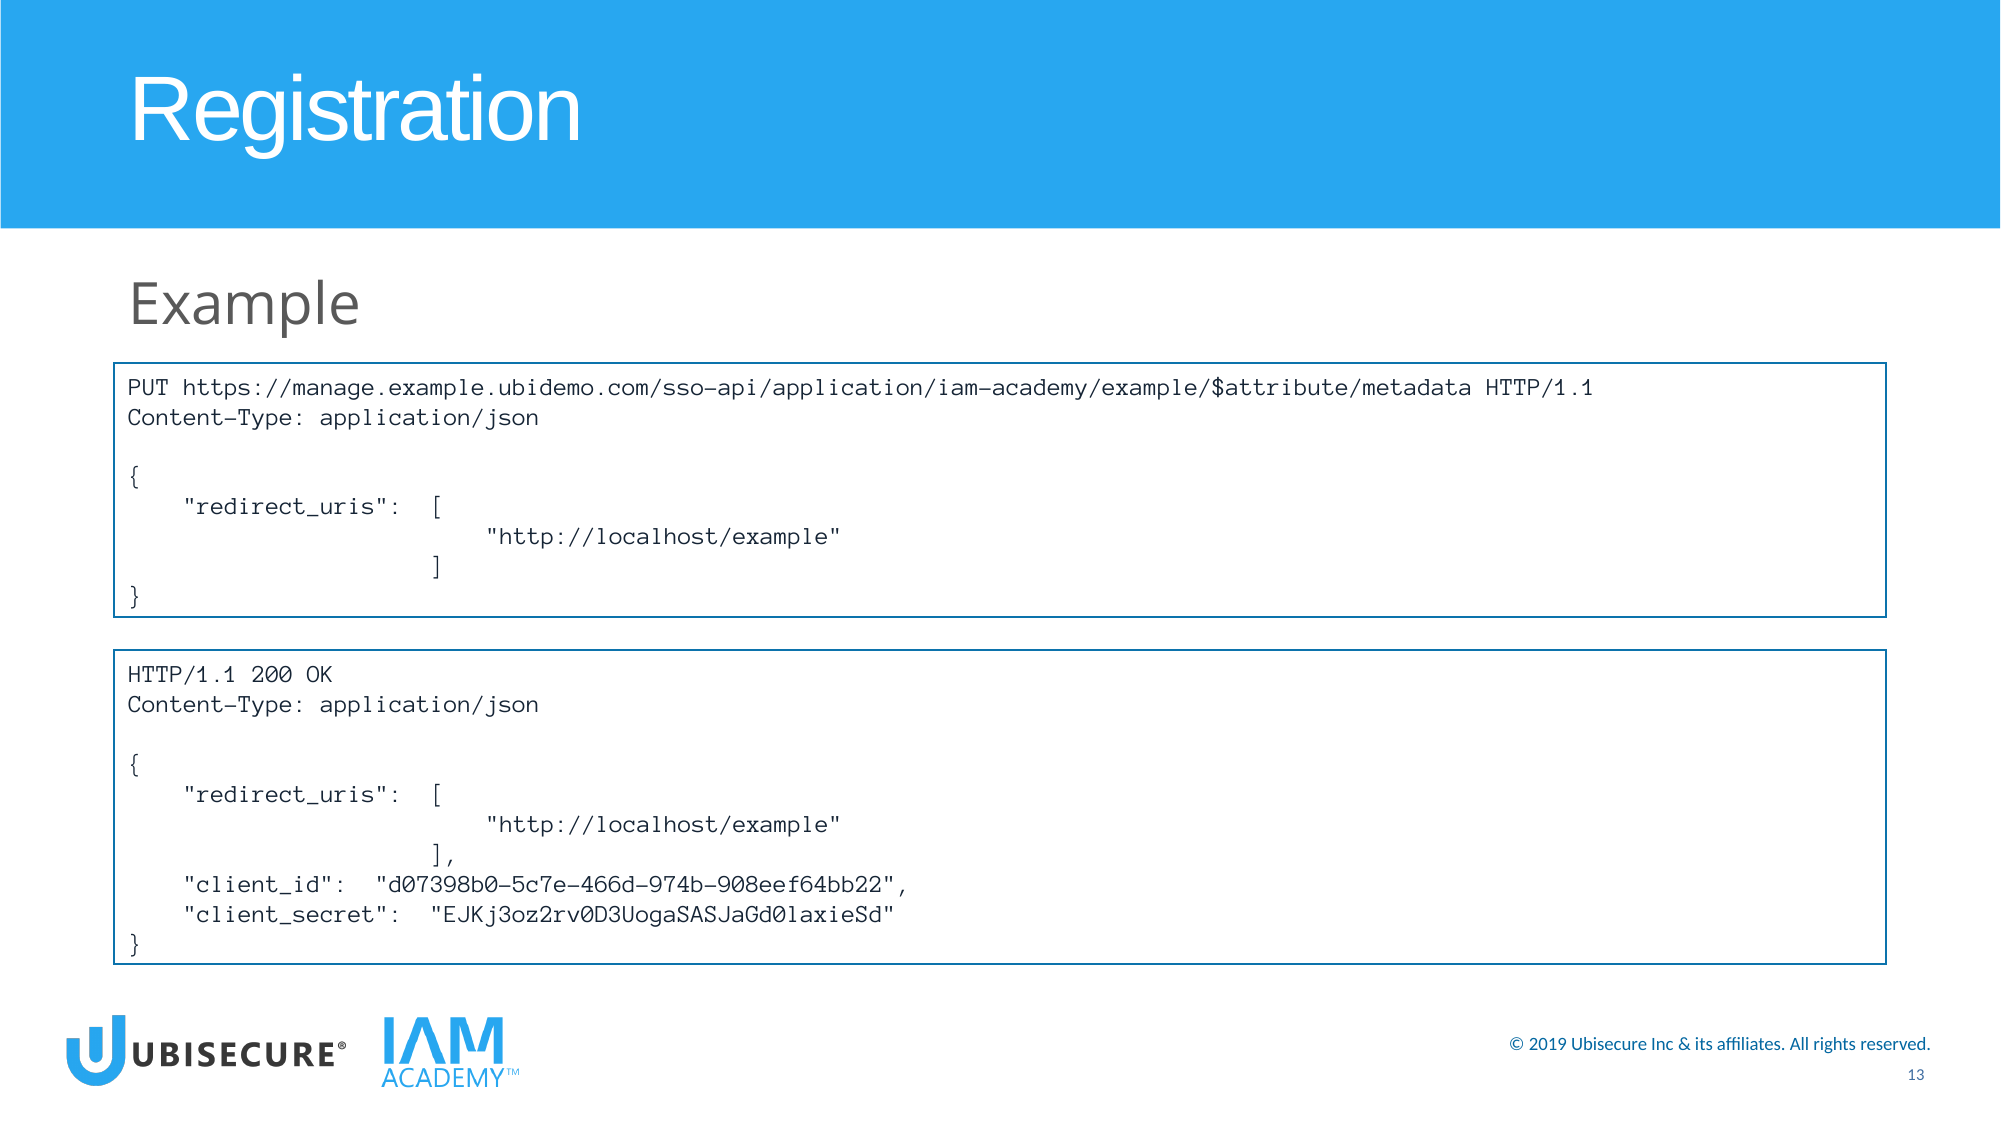

# Registration
Example
PUT https://manage.example.ubidemo.com/sso-api/application/iam-academy/example/$attribute/metadata HTTP/1.1
Content-Type: application/json

{
    "redirect_uris":  [
                          "http://localhost/example"
                      ]
}
HTTP/1.1 200 OK
Content-Type: application/json

{
    "redirect_uris":  [
                          "http://localhost/example"
                      ],
    "client_id":  "d07398b0-5c7e-466d-974b-908eef64bb22",
    "client_secret":  "EJKj3oz2rv0D3UogaSASJaGd0laxieSd"
}
13